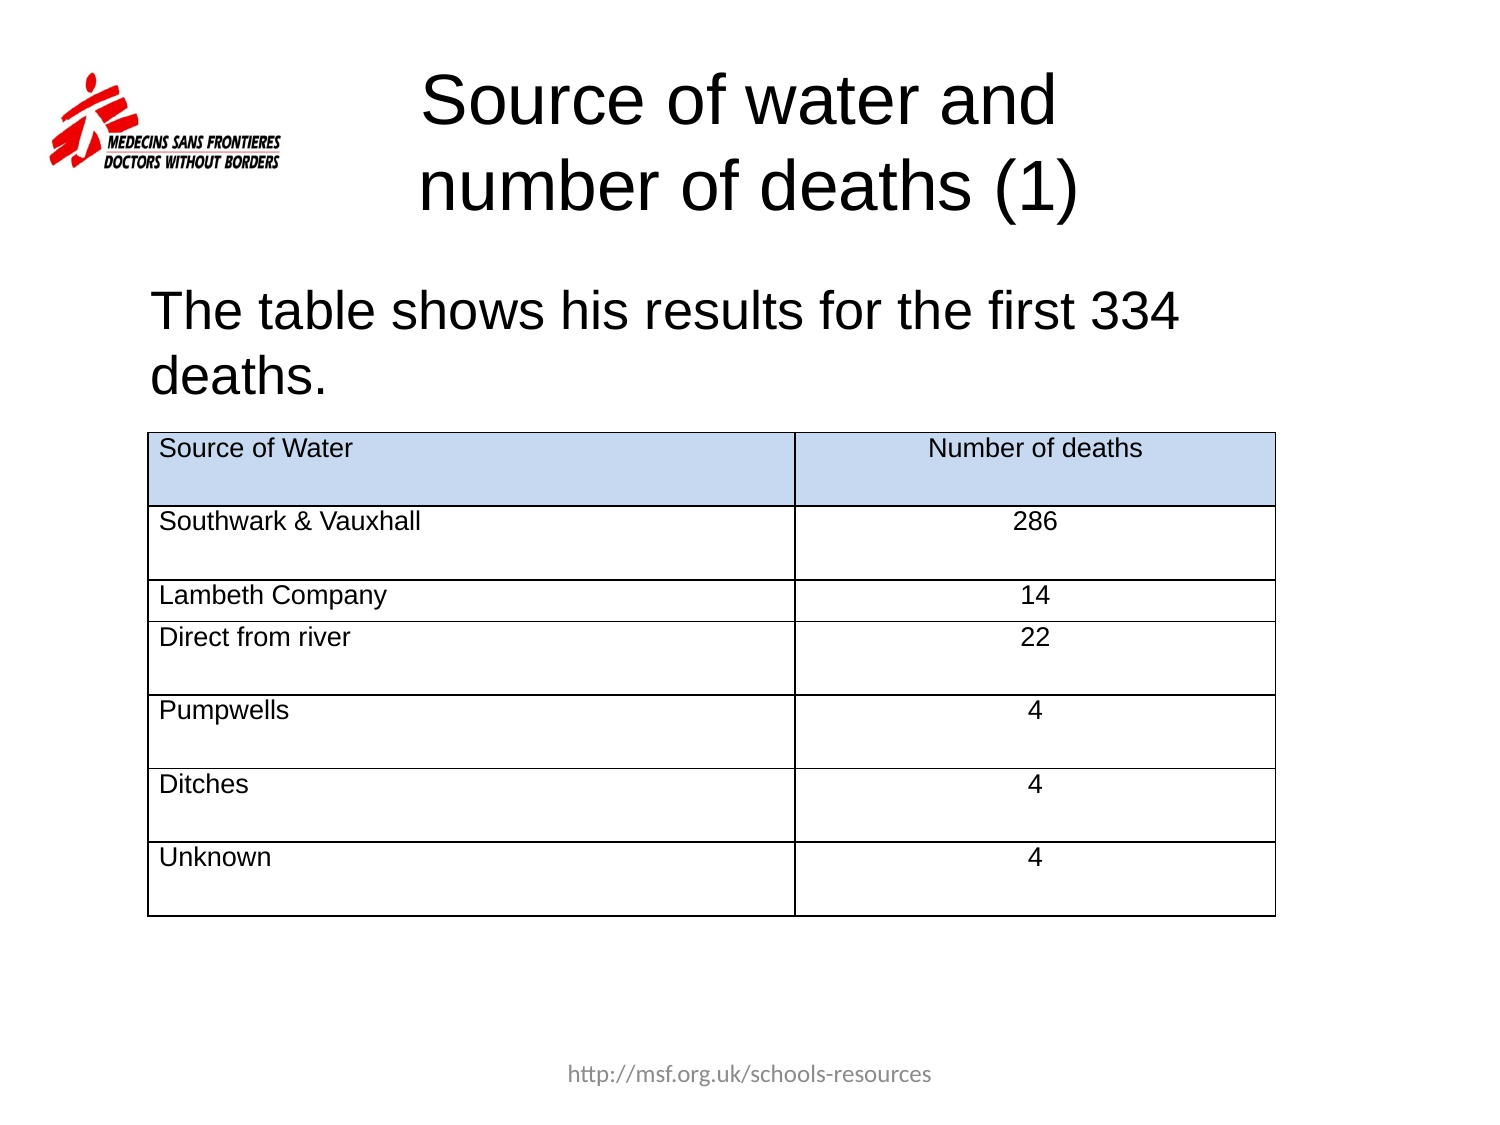

# Source of water and number of deaths (1)
The table shows his results for the first 334 deaths.
| Source of Water | Number of deaths |
| --- | --- |
| Southwark & Vauxhall | 286 |
| Lambeth Company | 14 |
| Direct from river | 22 |
| Pumpwells | 4 |
| Ditches | 4 |
| Unknown | 4 |
http://msf.org.uk/schools-resources